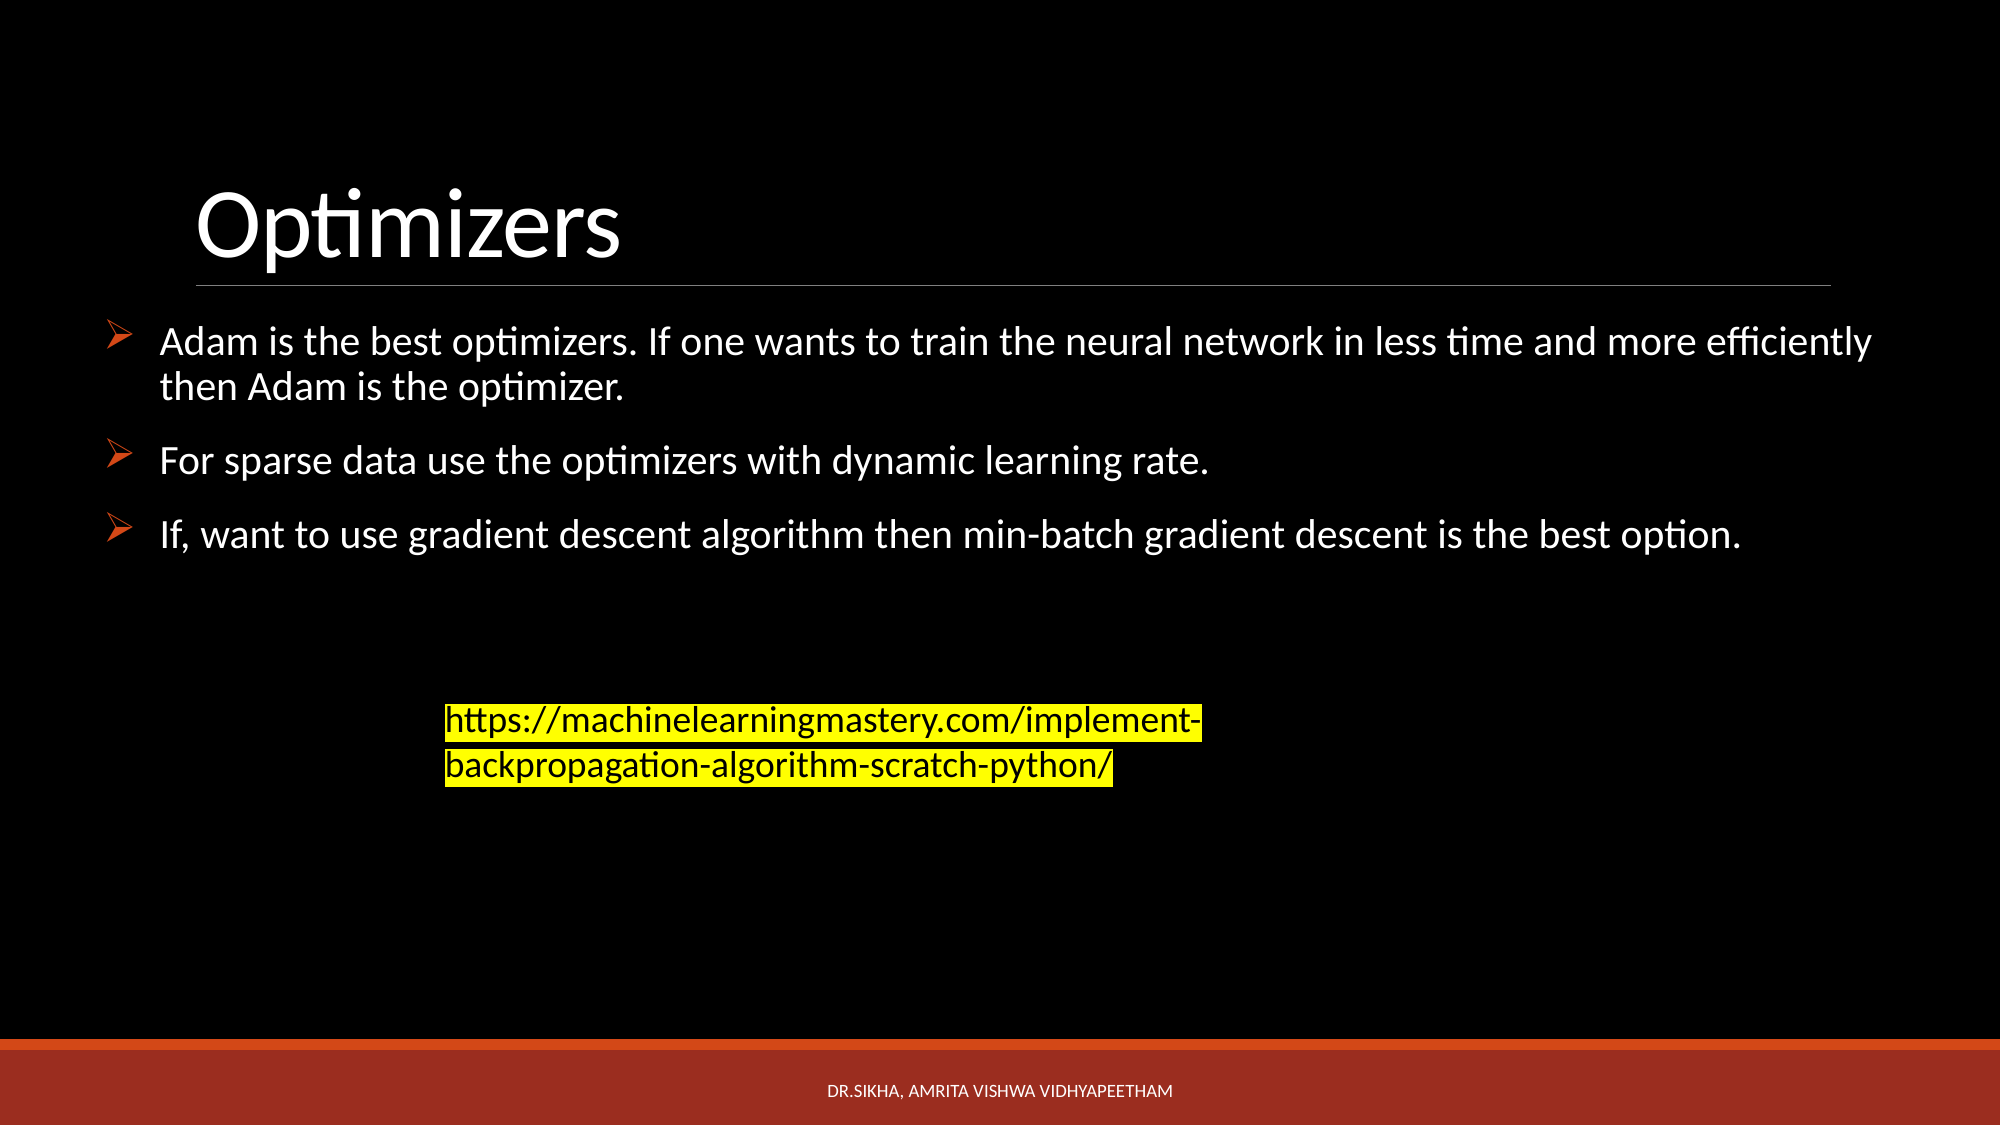

# Optimizers
Adam is the best optimizers. If one wants to train the neural network in less time and more efficiently then Adam is the optimizer.
For sparse data use the optimizers with dynamic learning rate.
If, want to use gradient descent algorithm then min-batch gradient descent is the best option.
https://machinelearningmastery.com/implement-backpropagation-algorithm-scratch-python/
Dr.Sikha, Amrita Vishwa VidhyaPeetham